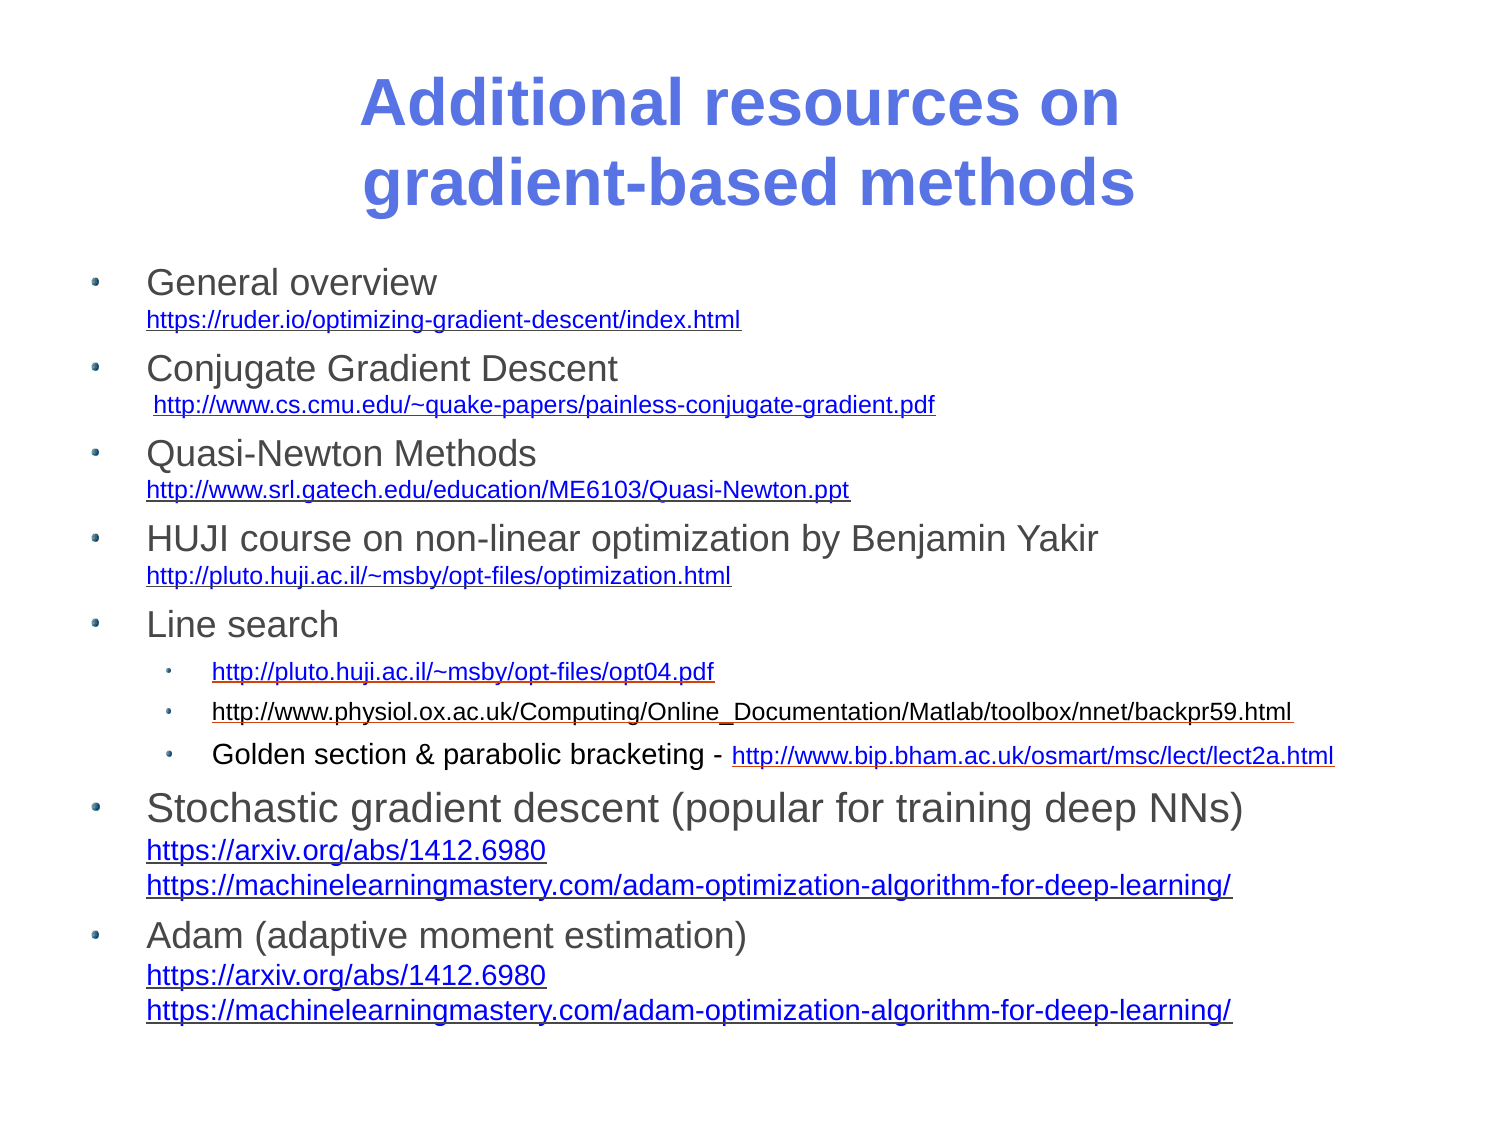

# Additional resources on gradient-based methods
General overview
https://ruder.io/optimizing-gradient-descent/index.html
Conjugate Gradient Descent
 http://www.cs.cmu.edu/~quake-papers/painless-conjugate-gradient.pdf
Quasi-Newton Methods
http://www.srl.gatech.edu/education/ME6103/Quasi-Newton.ppt
HUJI course on non-linear optimization by Benjamin Yakir http://pluto.huji.ac.il/~msby/opt-files/optimization.html
Line search
http://pluto.huji.ac.il/~msby/opt-files/opt04.pdf
http://www.physiol.ox.ac.uk/Computing/Online_Documentation/Matlab/toolbox/nnet/backpr59.html
Golden section & parabolic bracketing - http://www.bip.bham.ac.uk/osmart/msc/lect/lect2a.html
Stochastic gradient descent (popular for training deep NNs)
https://arxiv.org/abs/1412.6980
https://machinelearningmastery.com/adam-optimization-algorithm-for-deep-learning/
Adam (adaptive moment estimation)
https://arxiv.org/abs/1412.6980
https://machinelearningmastery.com/adam-optimization-algorithm-for-deep-learning/